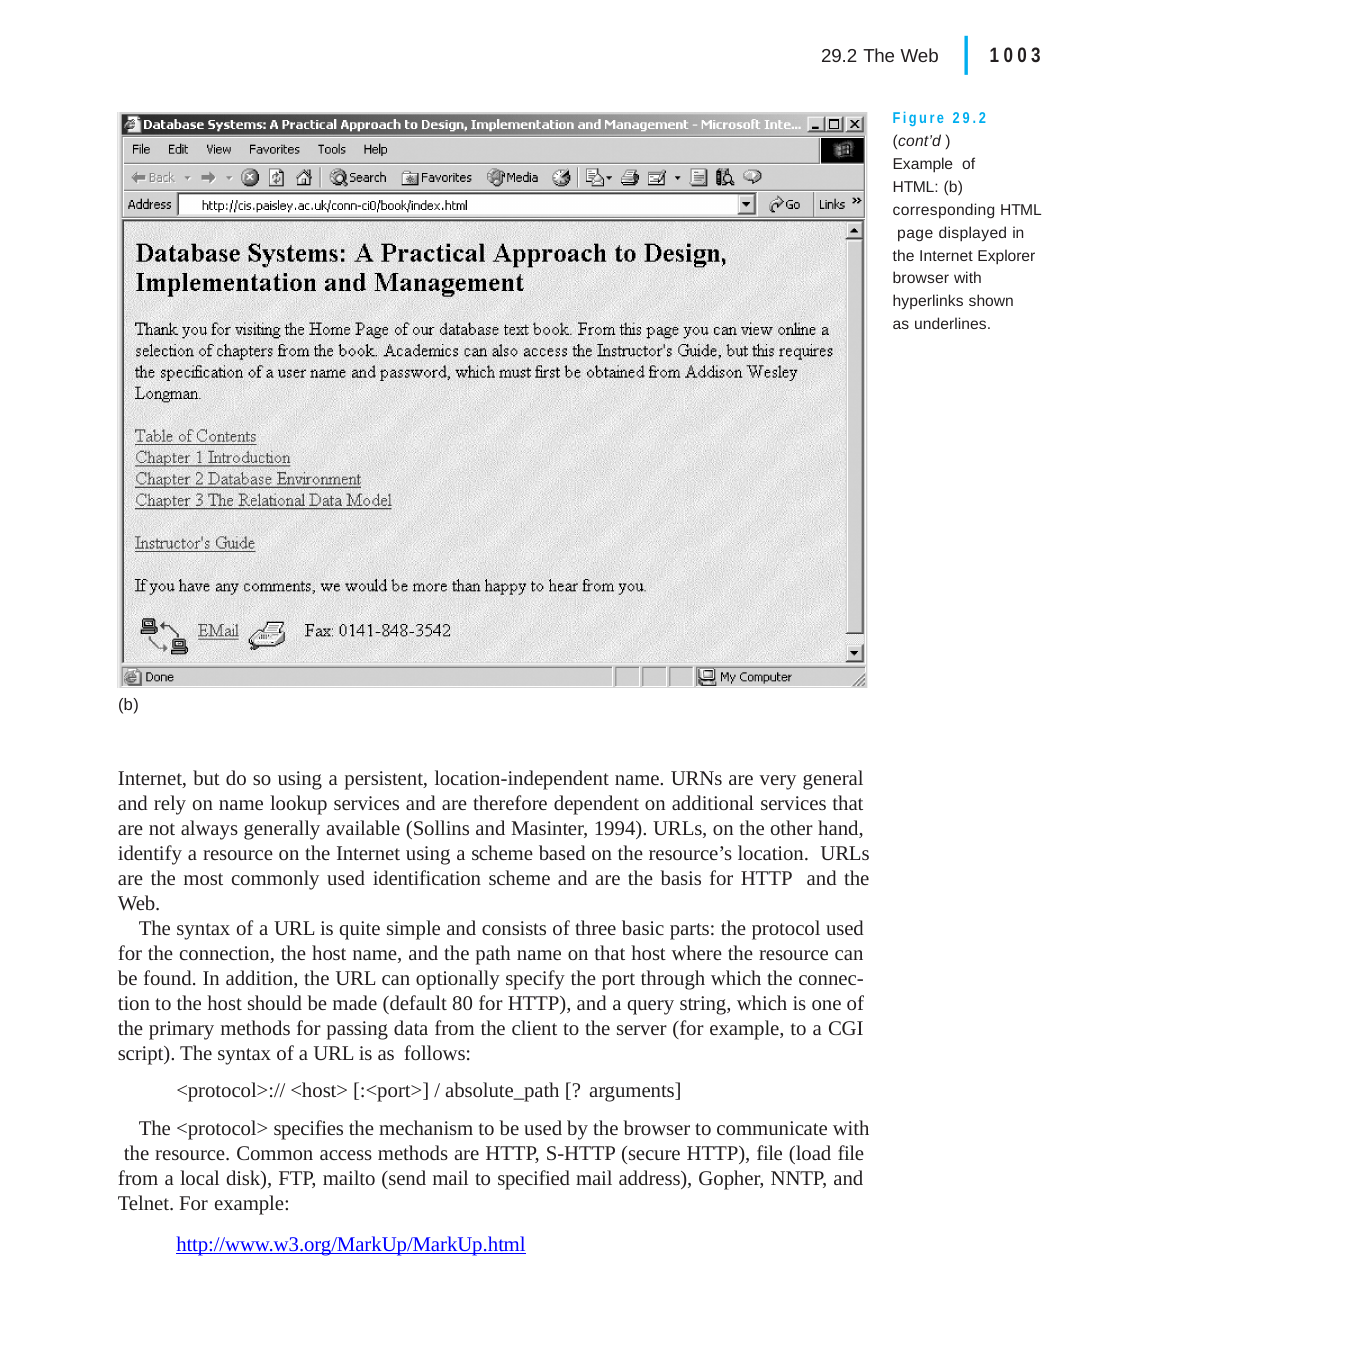

|
29.2 The Web	1003
Figure 29.2  (cont’d ) Example  of HTML: (b)
corresponding HTML  page displayed in  the Internet Explorer  browser with  hyperlinks shown
as underlines.

(b)
Internet, but do so using a persistent, location-independent name. URNs are very general  and rely on name lookup services and are therefore dependent on additional services that  are not always generally available (Sollins and Masinter, 1994). URLs, on the other hand,  identify a resource on the Internet using a scheme based on the resource’s location.  URLs are the most commonly used identification scheme and are the basis for HTTP  and the Web.
The syntax of a URL is quite simple and consists of three basic parts: the protocol used  for the connection, the host name, and the path name on that host where the resource can  be found. In addition, the URL can optionally specify the port through which the connec-  tion to the host should be made (default 80 for HTTP), and a query string, which is one of  the primary methods for passing data from the client to the server (for example, to a CGI  script). The syntax of a URL is as follows:
<protocol>:// <host> [:<port>] / absolute_path [? arguments]
The <protocol> specifies the mechanism to be used by the browser to communicate with  the resource. Common access methods are HTTP, S-HTTP (secure HTTP), file (load file  from a local disk), FTP, mailto (send mail to specified mail address), Gopher, NNTP, and  Telnet. For example:
http://www.w3.org/MarkUp/MarkUp.html